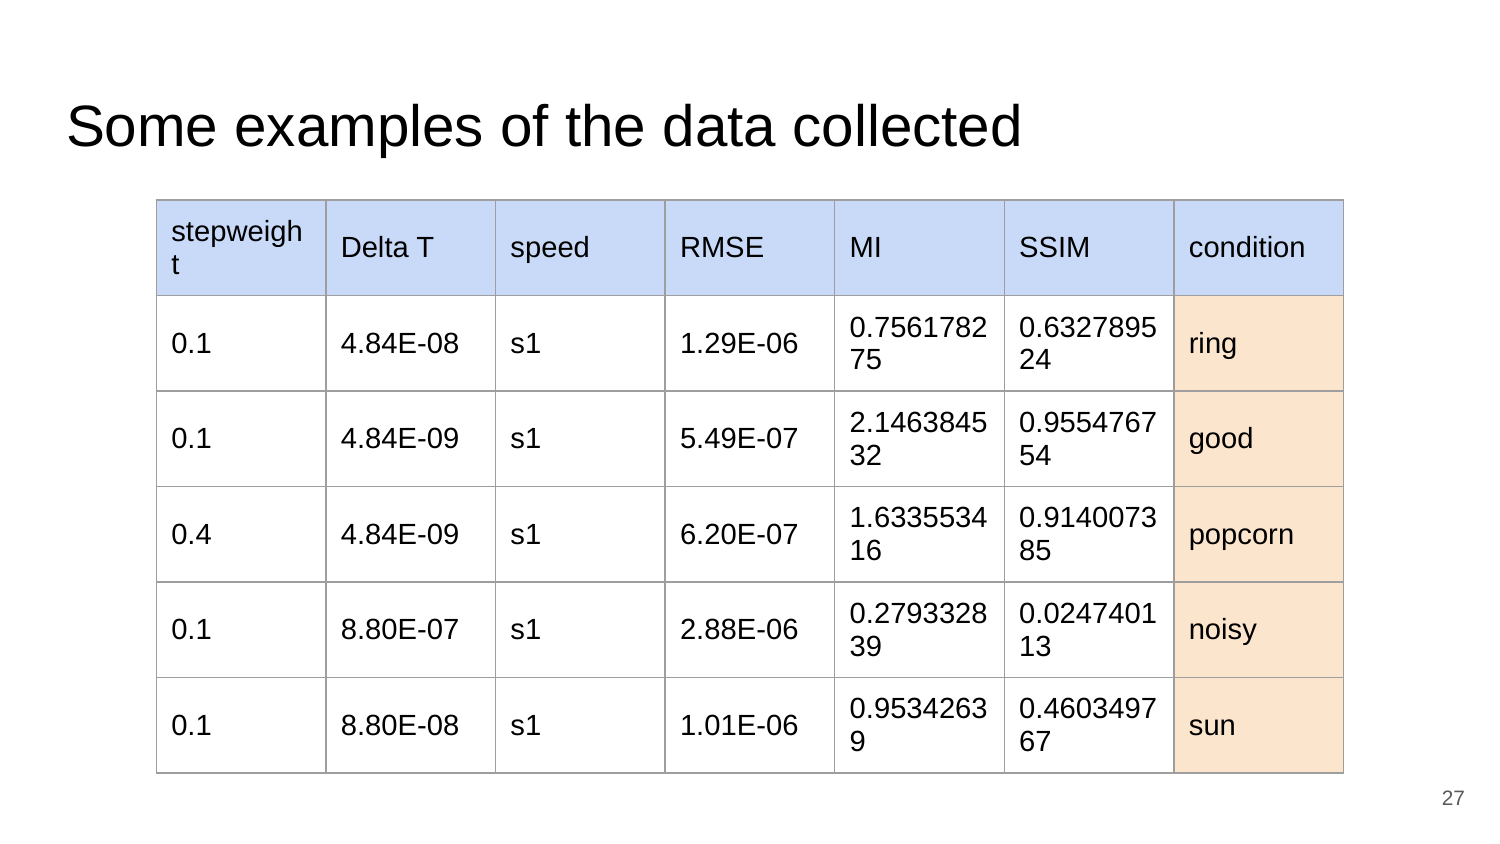

# Some examples of the data collected
| stepweight | Delta T | speed | RMSE | MI | SSIM | condition |
| --- | --- | --- | --- | --- | --- | --- |
| 0.1 | 4.84E-08 | s1 | 1.29E-06 | 0.756178275 | 0.632789524 | ring |
| 0.1 | 4.84E-09 | s1 | 5.49E-07 | 2.146384532 | 0.955476754 | good |
| 0.4 | 4.84E-09 | s1 | 6.20E-07 | 1.633553416 | 0.914007385 | popcorn |
| 0.1 | 8.80E-07 | s1 | 2.88E-06 | 0.279332839 | 0.024740113 | noisy |
| 0.1 | 8.80E-08 | s1 | 1.01E-06 | 0.95342639 | 0.460349767 | sun |
27